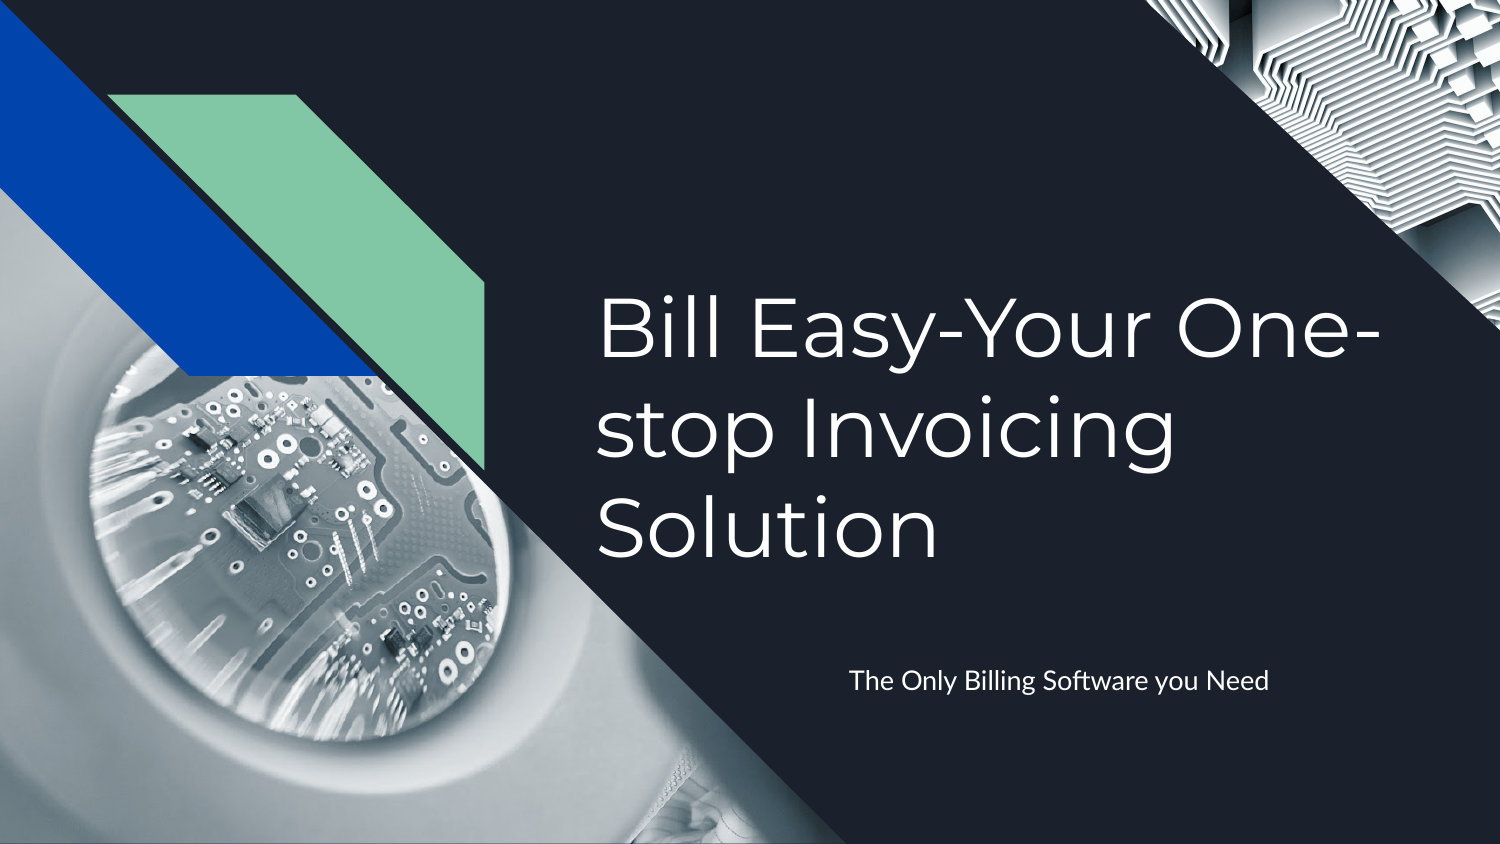

# Bill Easy-Your One-stop Invoicing Solution
The Only Billing Software you Need